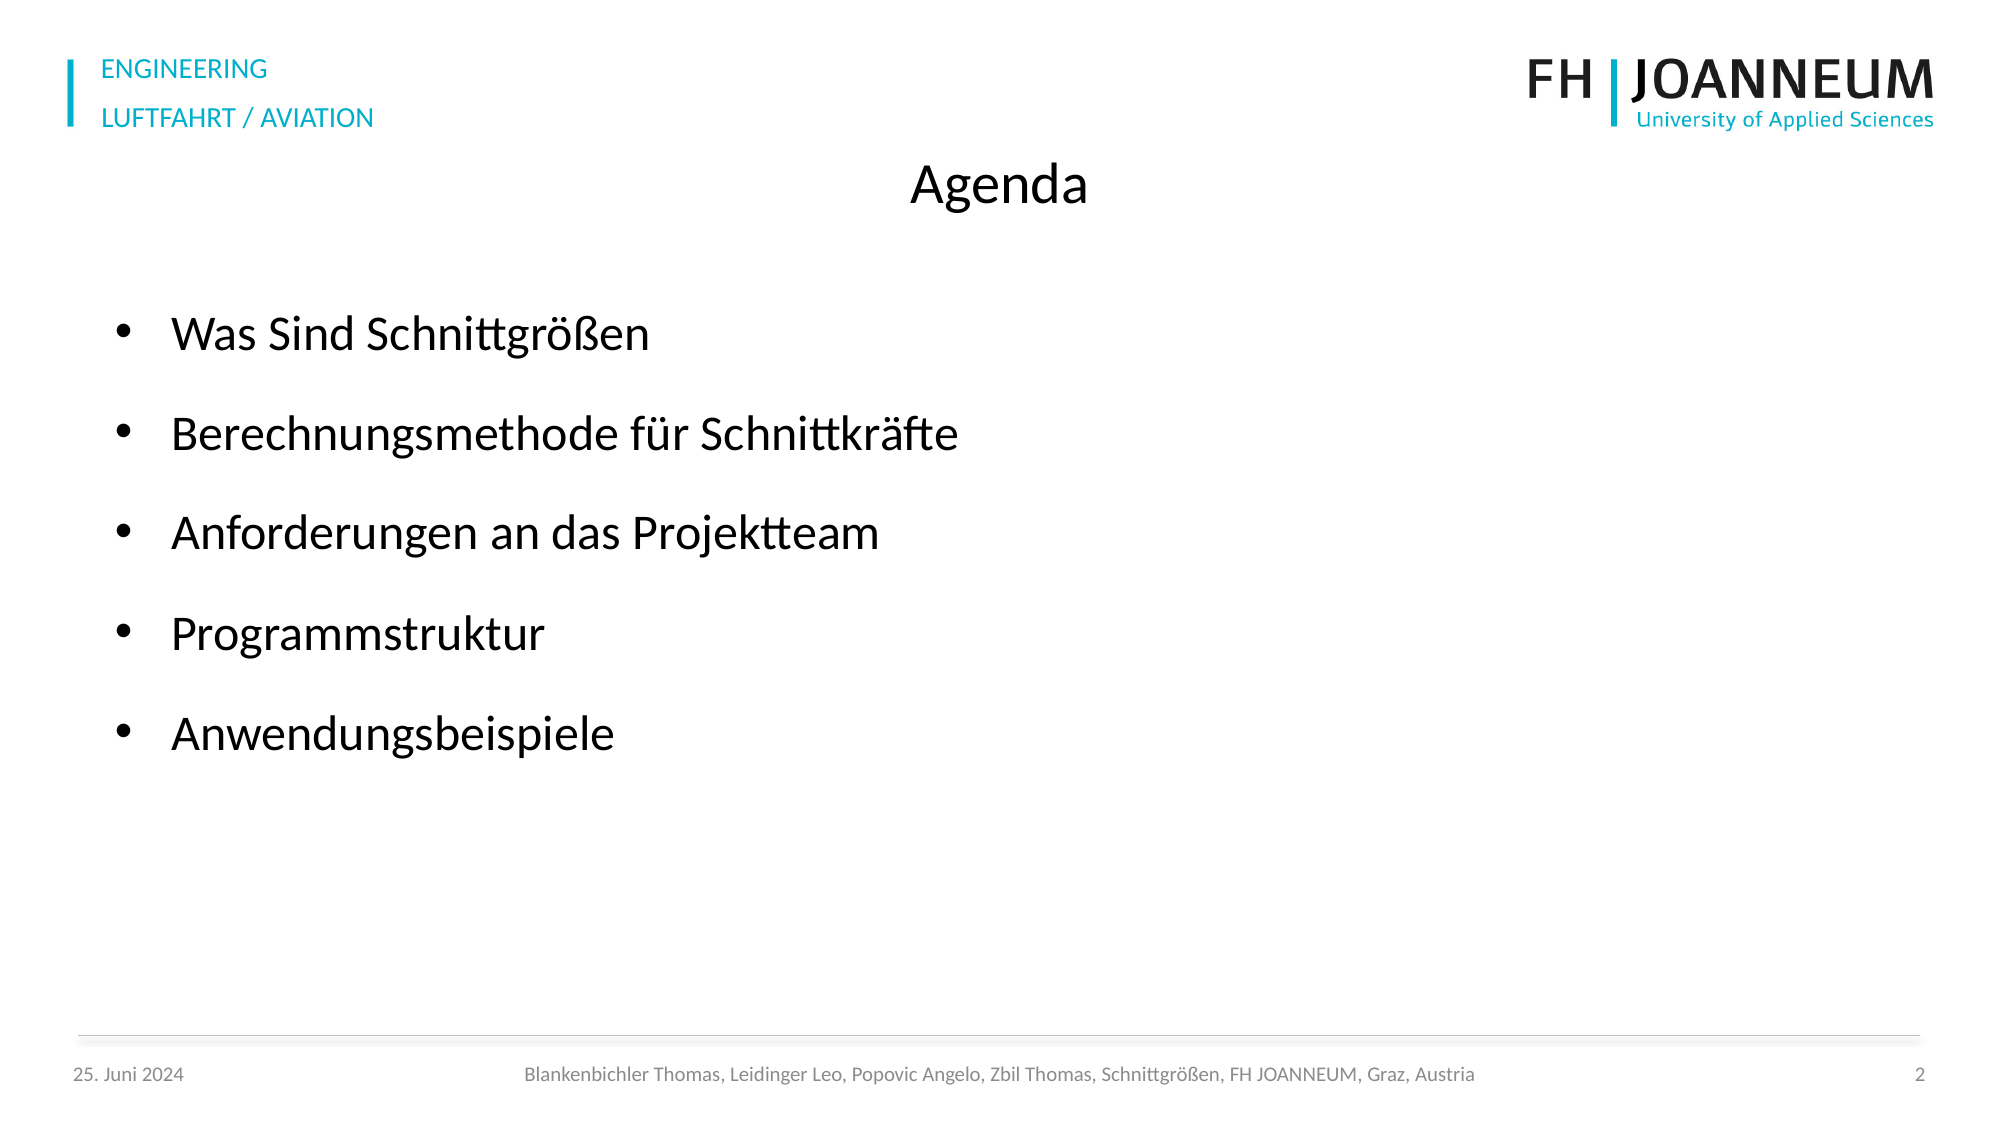

# Agenda
Was Sind Schnittgrößen
Berechnungsmethode für Schnittkräfte
Anforderungen an das Projektteam
Programmstruktur
Anwendungsbeispiele

25. Juni 2024
Blankenbichler Thomas, Leidinger Leo, Popovic Angelo, Zbil Thomas, Schnittgrößen, FH JOANNEUM, Graz, Austria
2